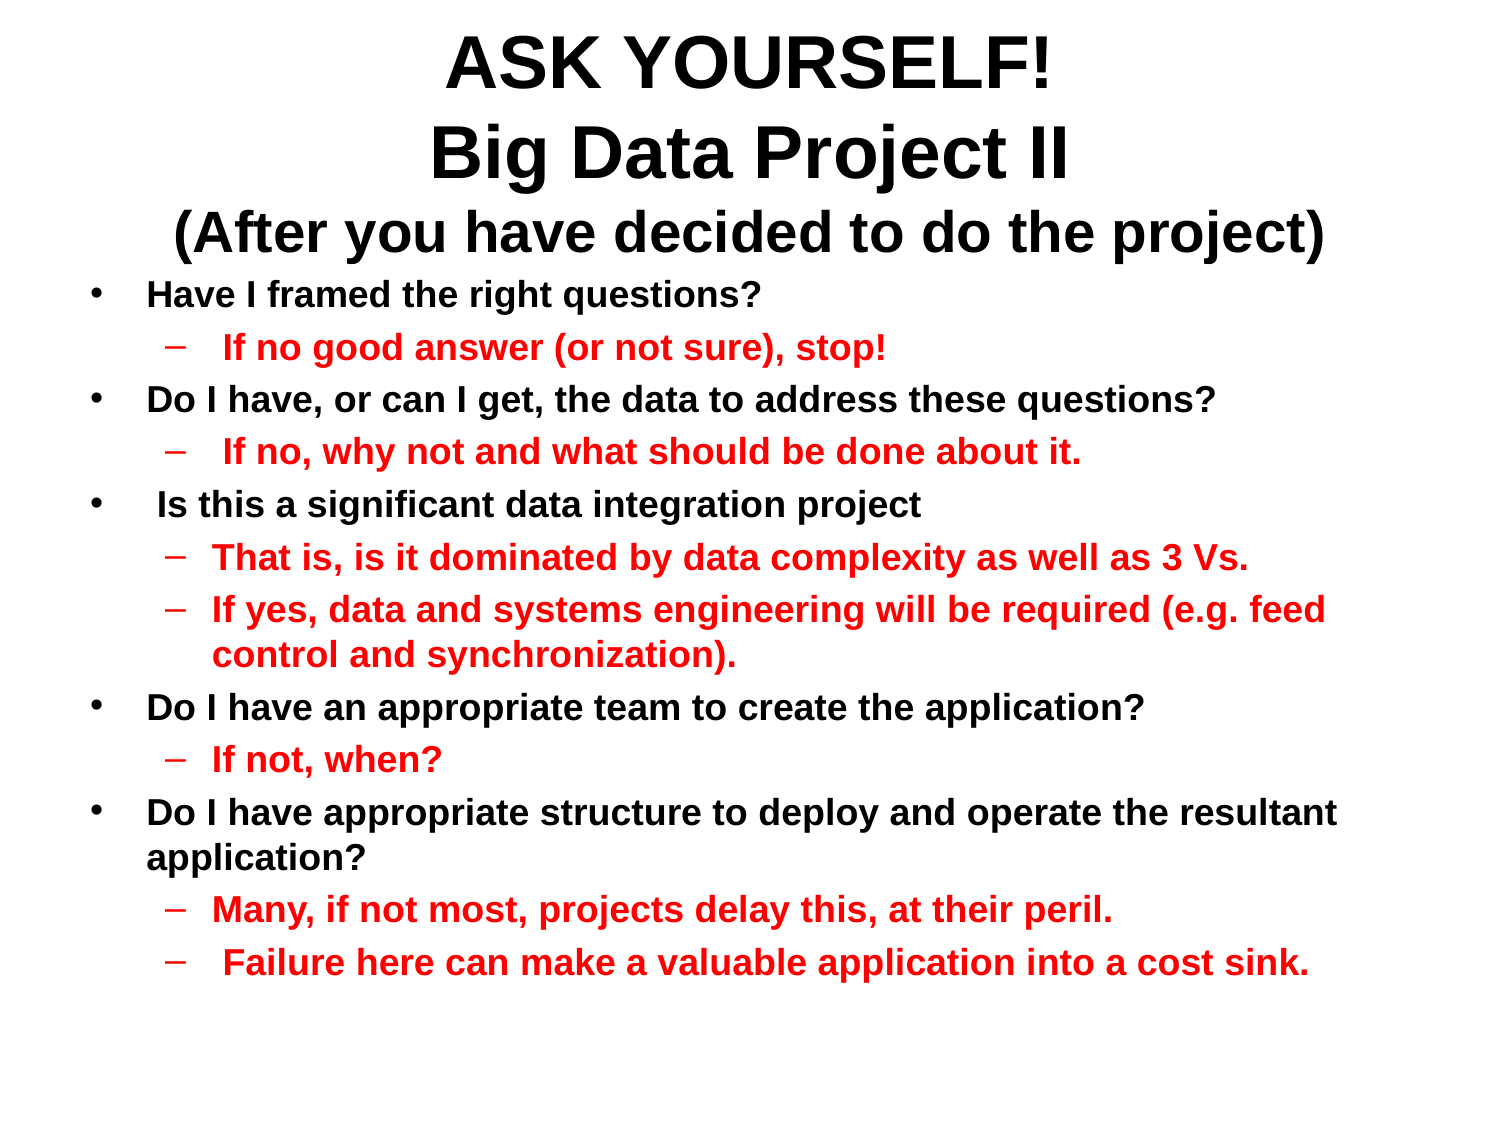

# ASK YOURSELF! Big Data Project II (After you have decided to do the project)
Have I framed the right questions?
 If no good answer (or not sure), stop!
Do I have, or can I get, the data to address these questions?
 If no, why not and what should be done about it.
 Is this a significant data integration project
That is, is it dominated by data complexity as well as 3 Vs.
If yes, data and systems engineering will be required (e.g. feed control and synchronization).
Do I have an appropriate team to create the application?
If not, when?
Do I have appropriate structure to deploy and operate the resultant application?
Many, if not most, projects delay this, at their peril.
 Failure here can make a valuable application into a cost sink.